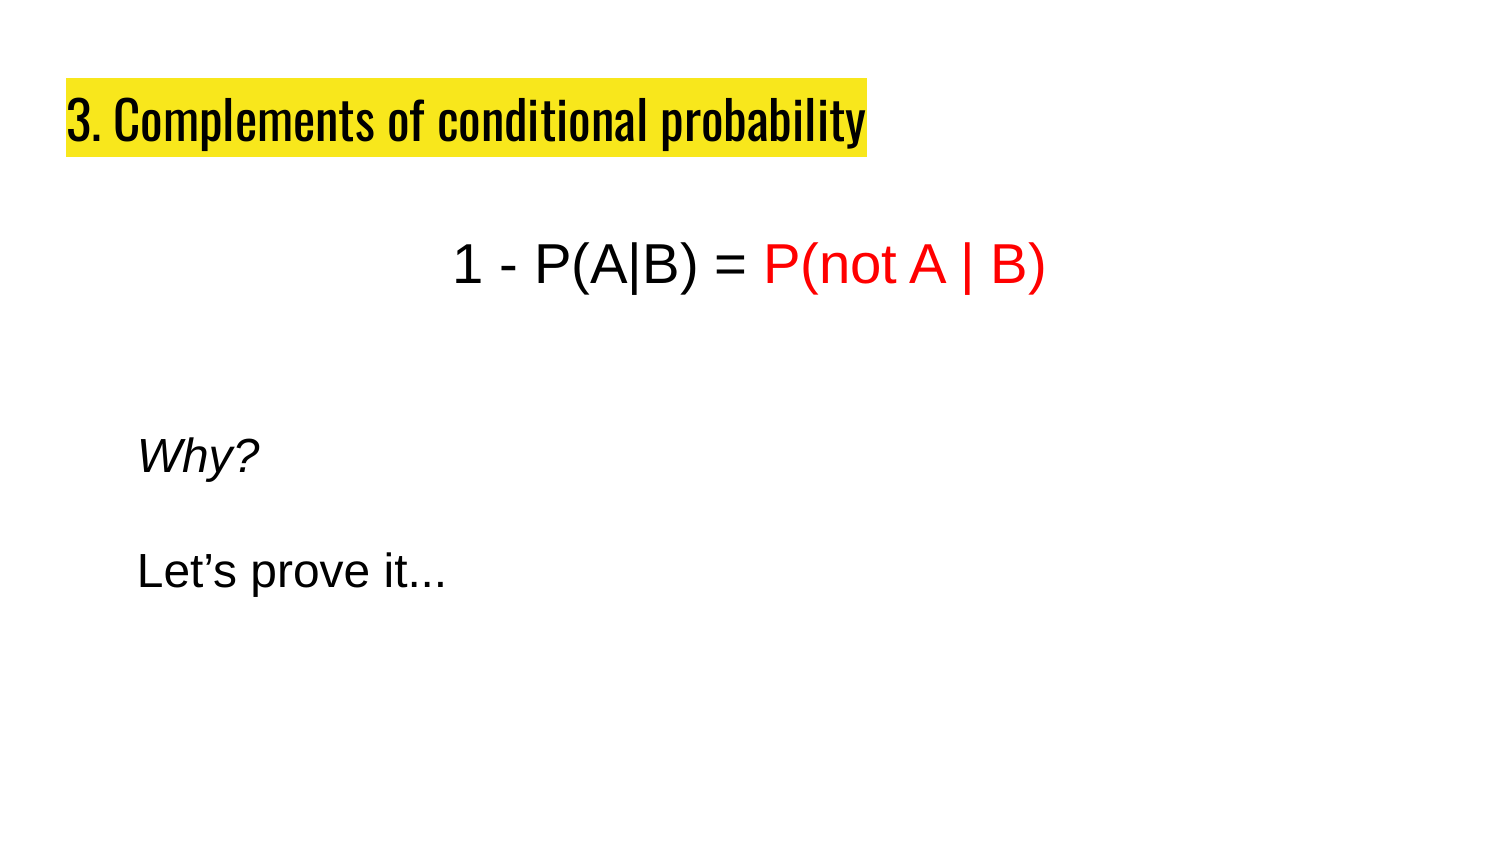

# 3. Complements of conditional probability
1 - P(A|B) = P(not A | B)
Why?

Let’s prove it...